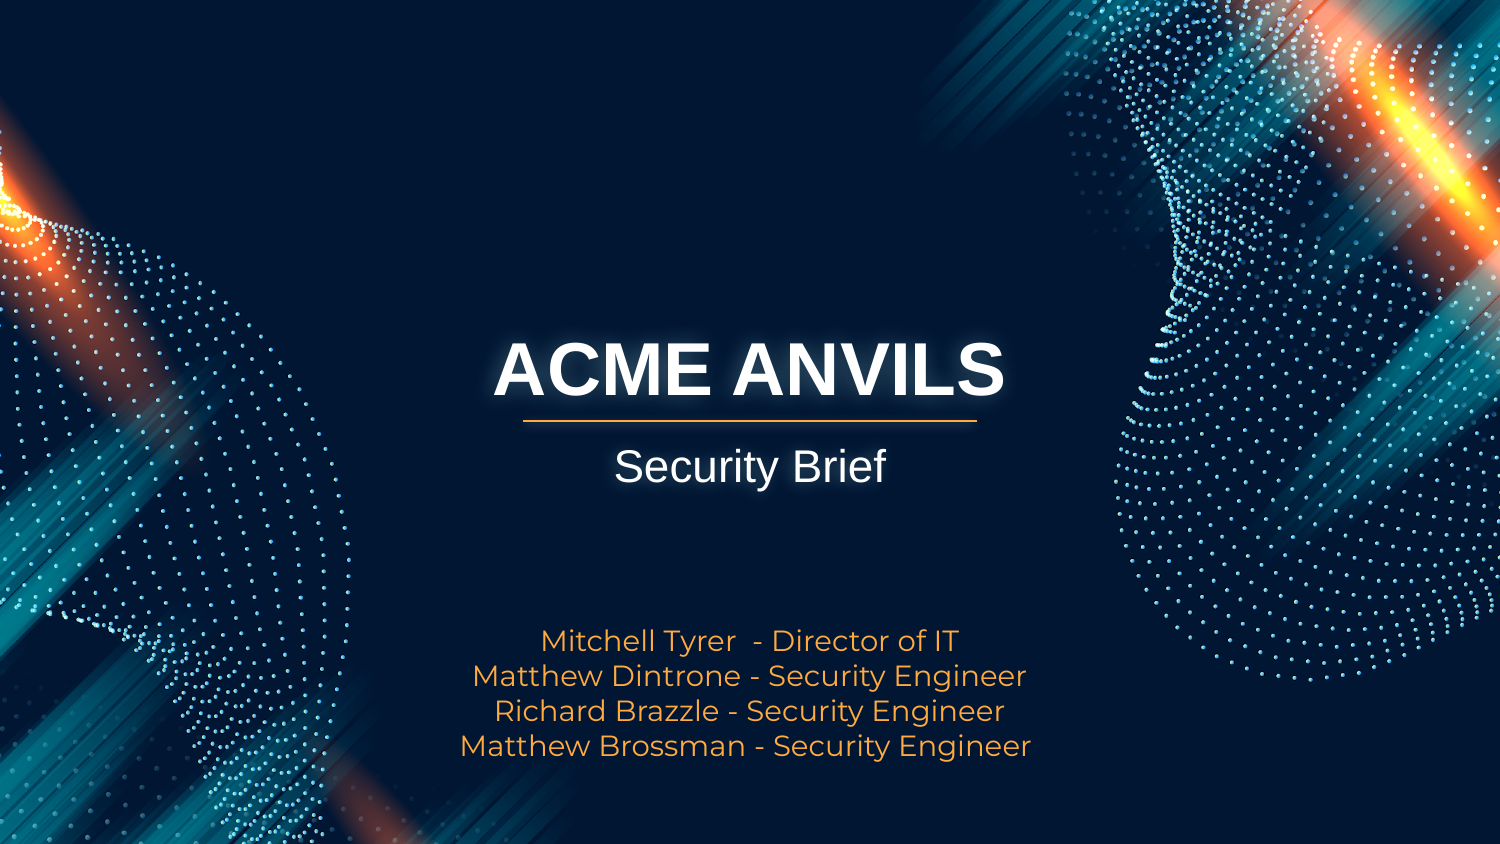

# ACME ANVILS
Security Brief
Mitchell Tyrer  - Director of IT
Matthew Dintrone - Security Engineer
Richard Brazzle - Security Engineer
Matthew Brossman - Security Engineer